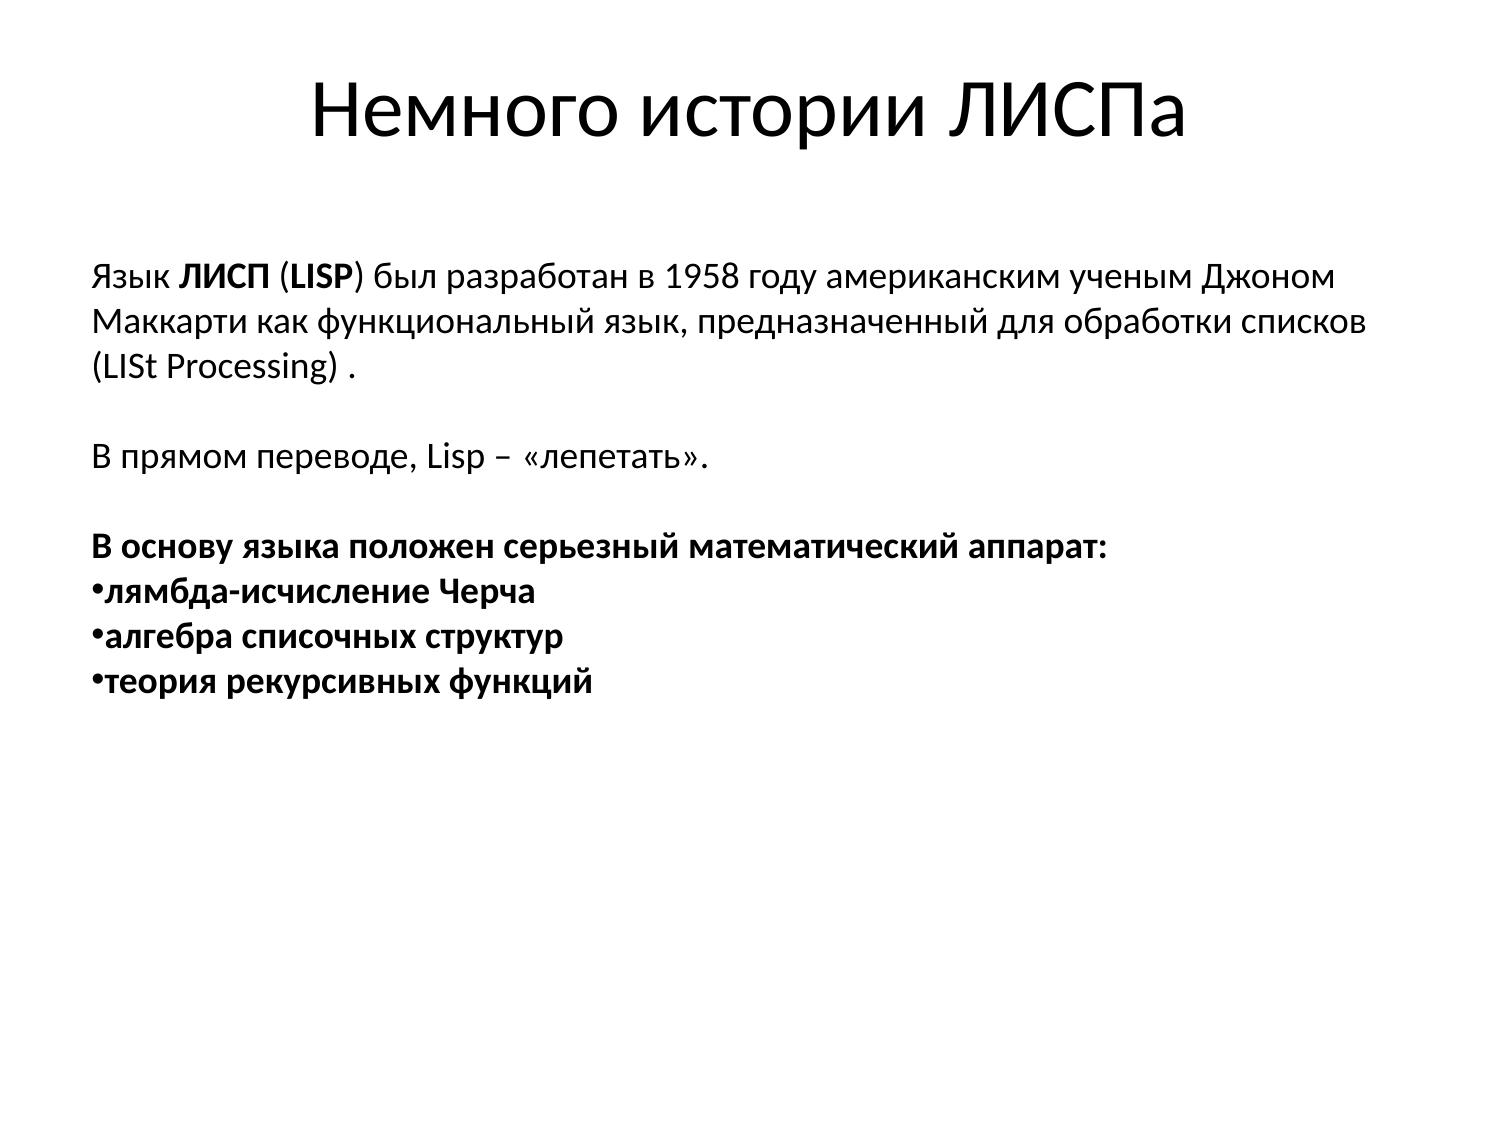

# Немного истории ЛИСПа
Язык ЛИСП (LISP) был разработан в 1958 году американским ученым Джоном Маккарти как функциональный язык, предназначенный для обработки списков (LISt Processing) .

В прямом переводе, Lisp – «лепетать».

В основу языка положен серьезный математический аппарат:
лямбда-исчисление Черча
алгебра списочных структур
теория рекурсивных функций